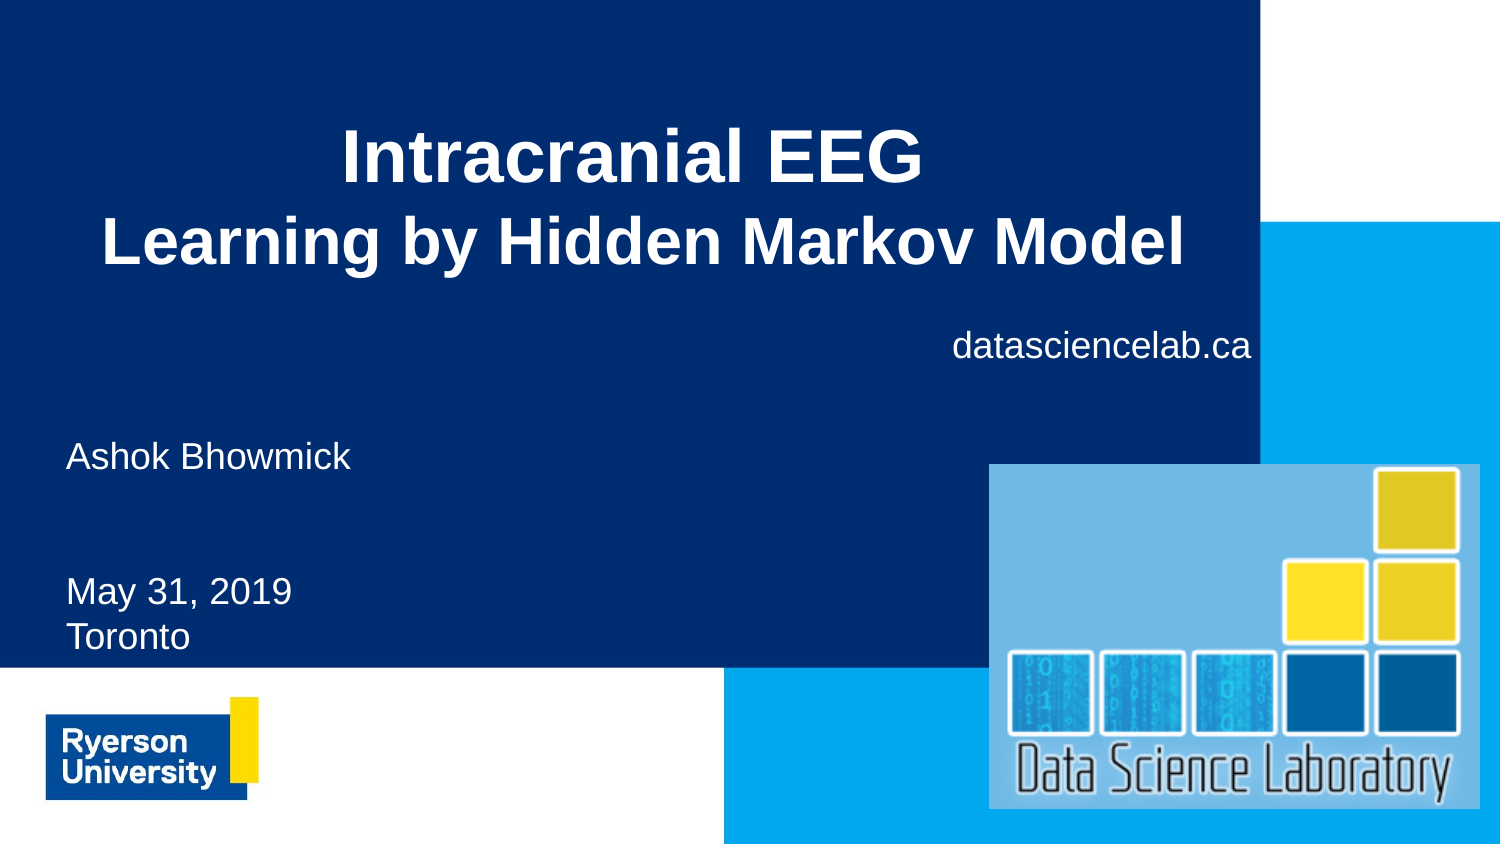

Intracranial EEG
Learning by Hidden Markov Model
datasciencelab.ca
Ashok Bhowmick
May 31, 2019
Toronto